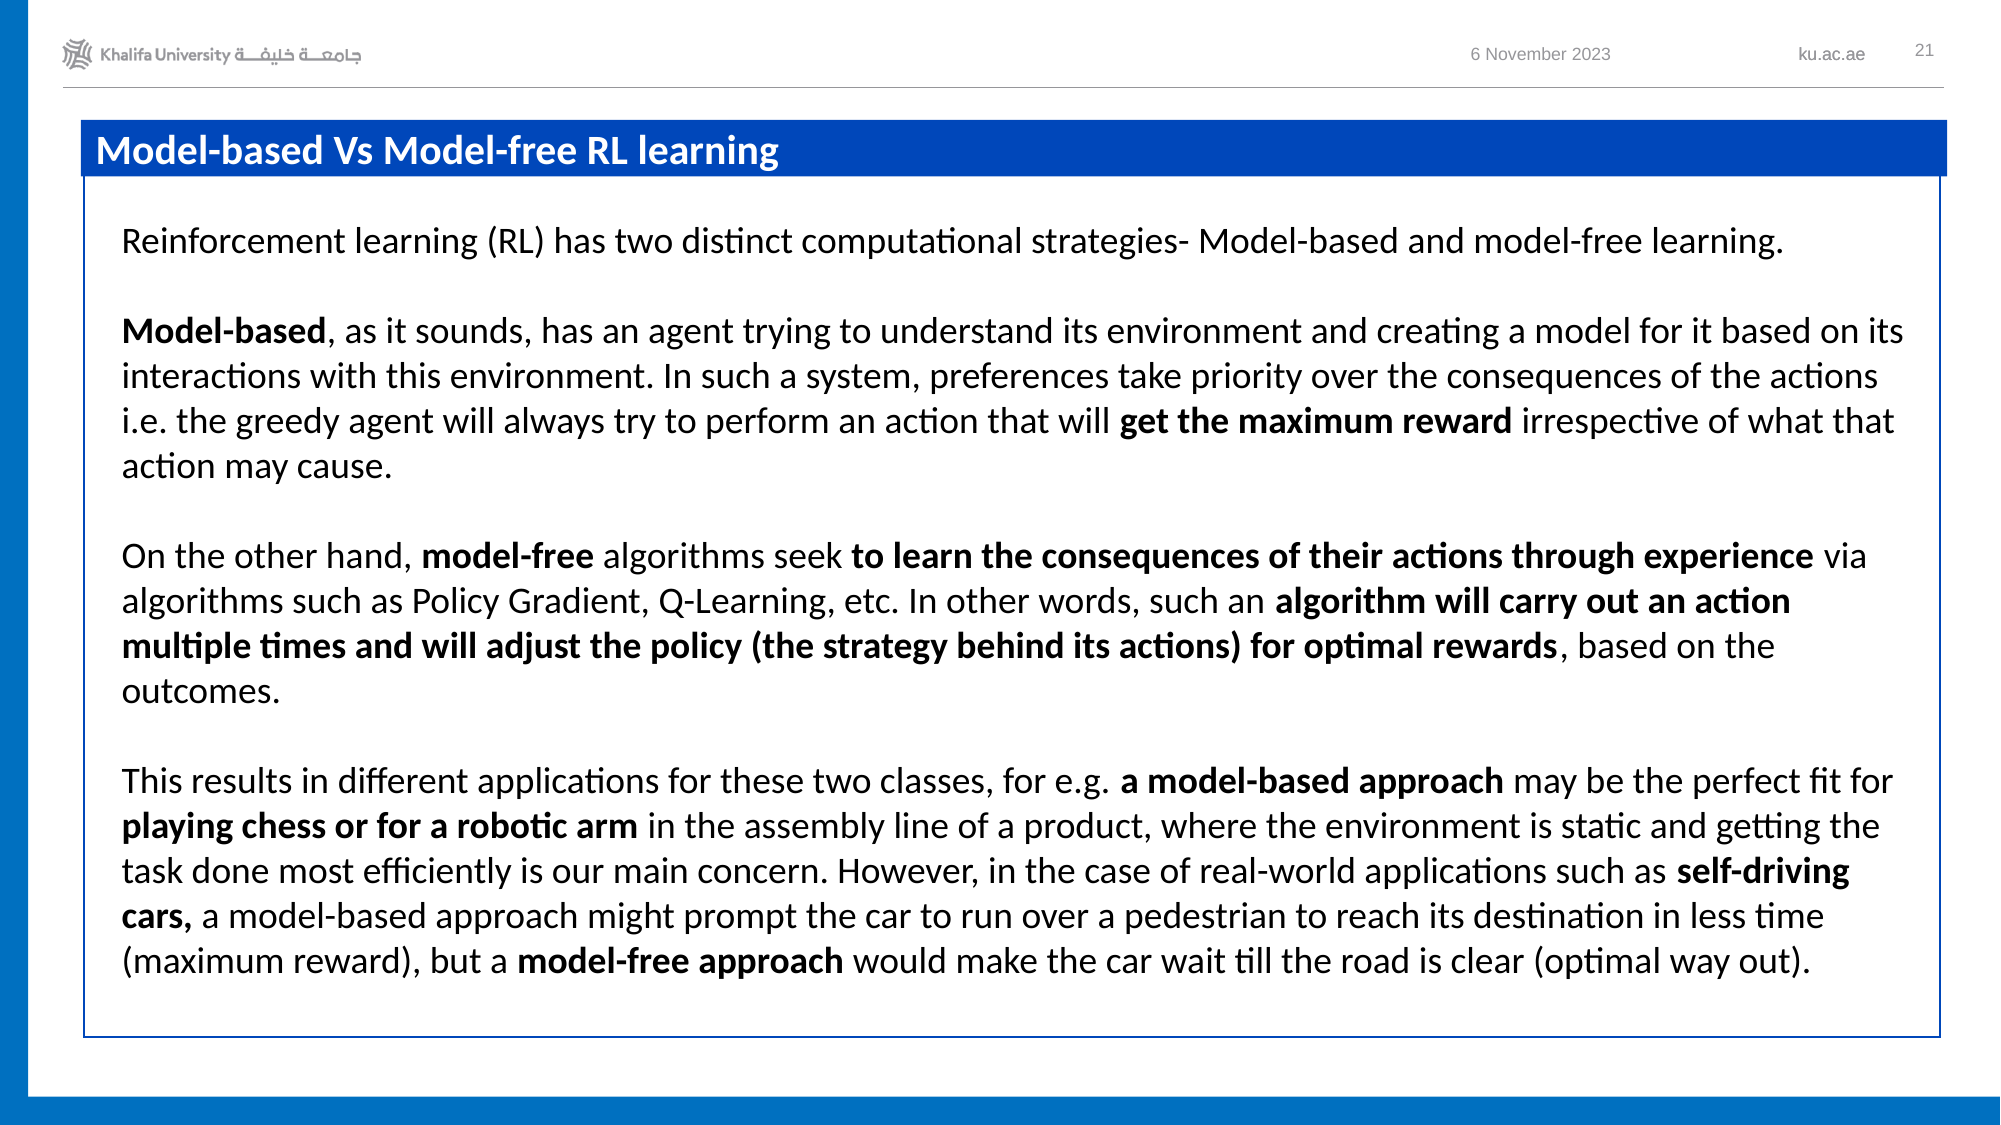

21
6 November 2023
Model-based Vs Model-free RL learning

Reinforcement learning (RL) has two distinct computational strategies- Model-based and model-free learning.

Model-based, as it sounds, has an agent trying to understand its environment and creating a model for it based on its interactions with this environment. In such a system, preferences take priority over the consequences of the actions i.e. the greedy agent will always try to perform an action that will get the maximum reward irrespective of what that action may cause.

On the other hand, model-free algorithms seek to learn the consequences of their actions through experience via algorithms such as Policy Gradient, Q-Learning, etc. In other words, such an algorithm will carry out an action multiple times and will adjust the policy (the strategy behind its actions) for optimal rewards, based on the outcomes.

This results in different applications for these two classes, for e.g. a model-based approach may be the perfect fit for playing chess or for a robotic arm in the assembly line of a product, where the environment is static and getting the task done most efficiently is our main concern. However, in the case of real-world applications such as self-driving cars, a model-based approach might prompt the car to run over a pedestrian to reach its destination in less time (maximum reward), but a model-free approach would make the car wait till the road is clear (optimal way out).